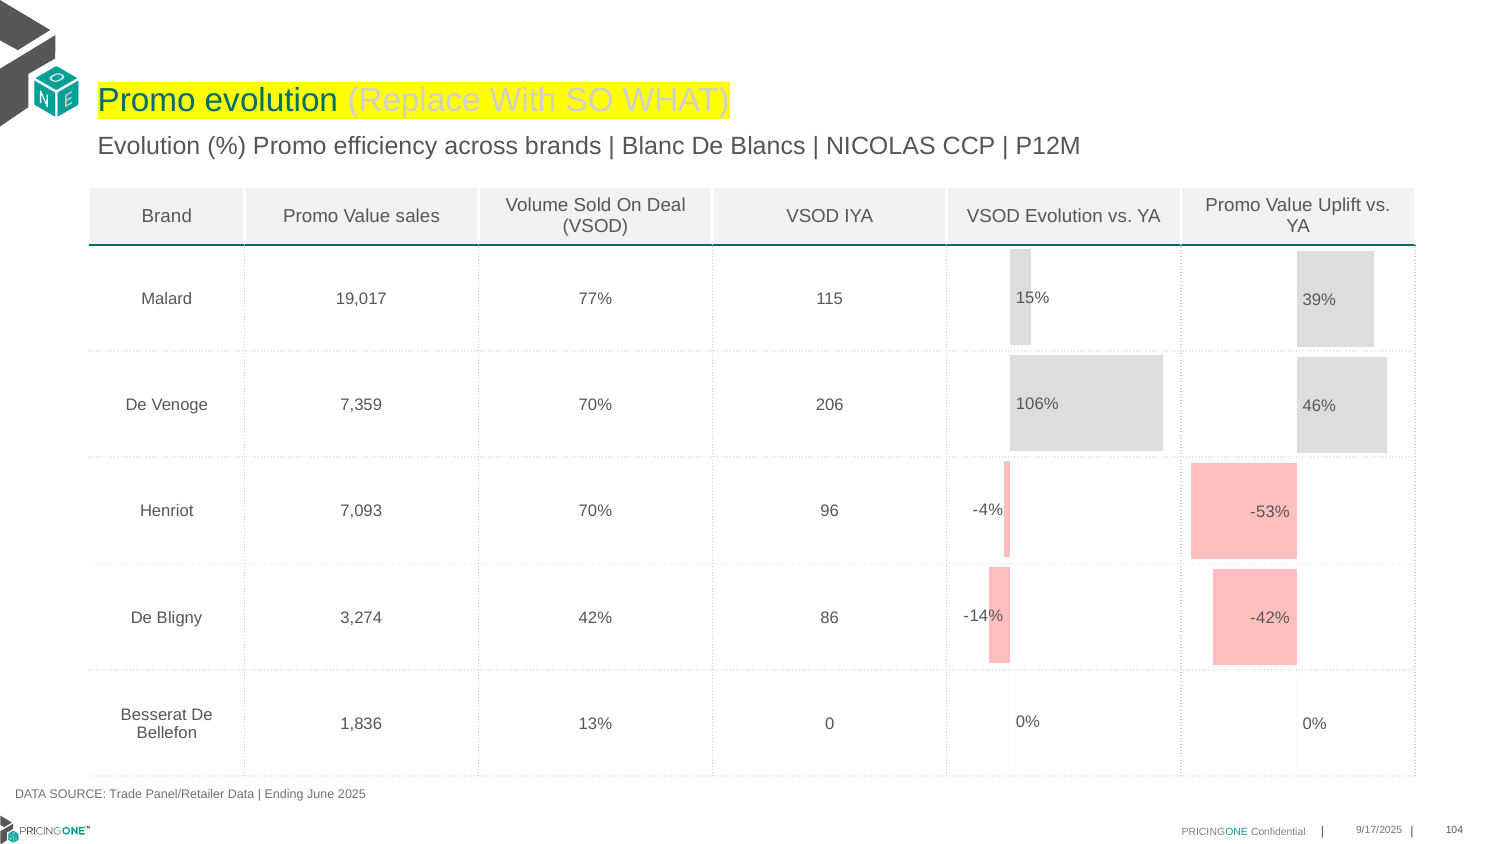

# Promo evolution (Replace With SO WHAT)
Evolution (%) Promo efficiency across brands | Blanc De Blancs | NICOLAS CCP | P12M
| Brand | Promo Value sales | Volume Sold On Deal (VSOD) | VSOD IYA | VSOD Evolution vs. YA | Promo Value Uplift vs. YA |
| --- | --- | --- | --- | --- | --- |
| Malard | 19,017 | 77% | 115 |  |  |
| De Venoge | 7,359 | 70% | 206 |  |  |
| Henriot | 7,093 | 70% | 96 |  |  |
| De Bligny | 3,274 | 42% | 86 |  |  |
| Besserat De Bellefon | 1,836 | 13% | 0 |  |  |

### Chart

| Category | VSOD Evaluation vs YA |
|---|---|
| Malard | 0.14900000000000002 |
| De Venoge | 1.0590000000000002 |
| Henriot | -0.041000000000000036 |
| De Bligny | -0.14300000000000002 |
| Besserat De Bellefon | 0.0 |

### Chart

| Category | Promo Value Uplift vs YA |
|---|---|
| Malard | 0.39161871284817895 |
| De Venoge | 0.45684682964890766 |
| Henriot | -0.5329902031380839 |
| De Bligny | -0.42457633529580585 |
| Besserat De Bellefon | 0.0 |
DATA SOURCE: Trade Panel/Retailer Data | Ending June 2025

9/17/2025
104